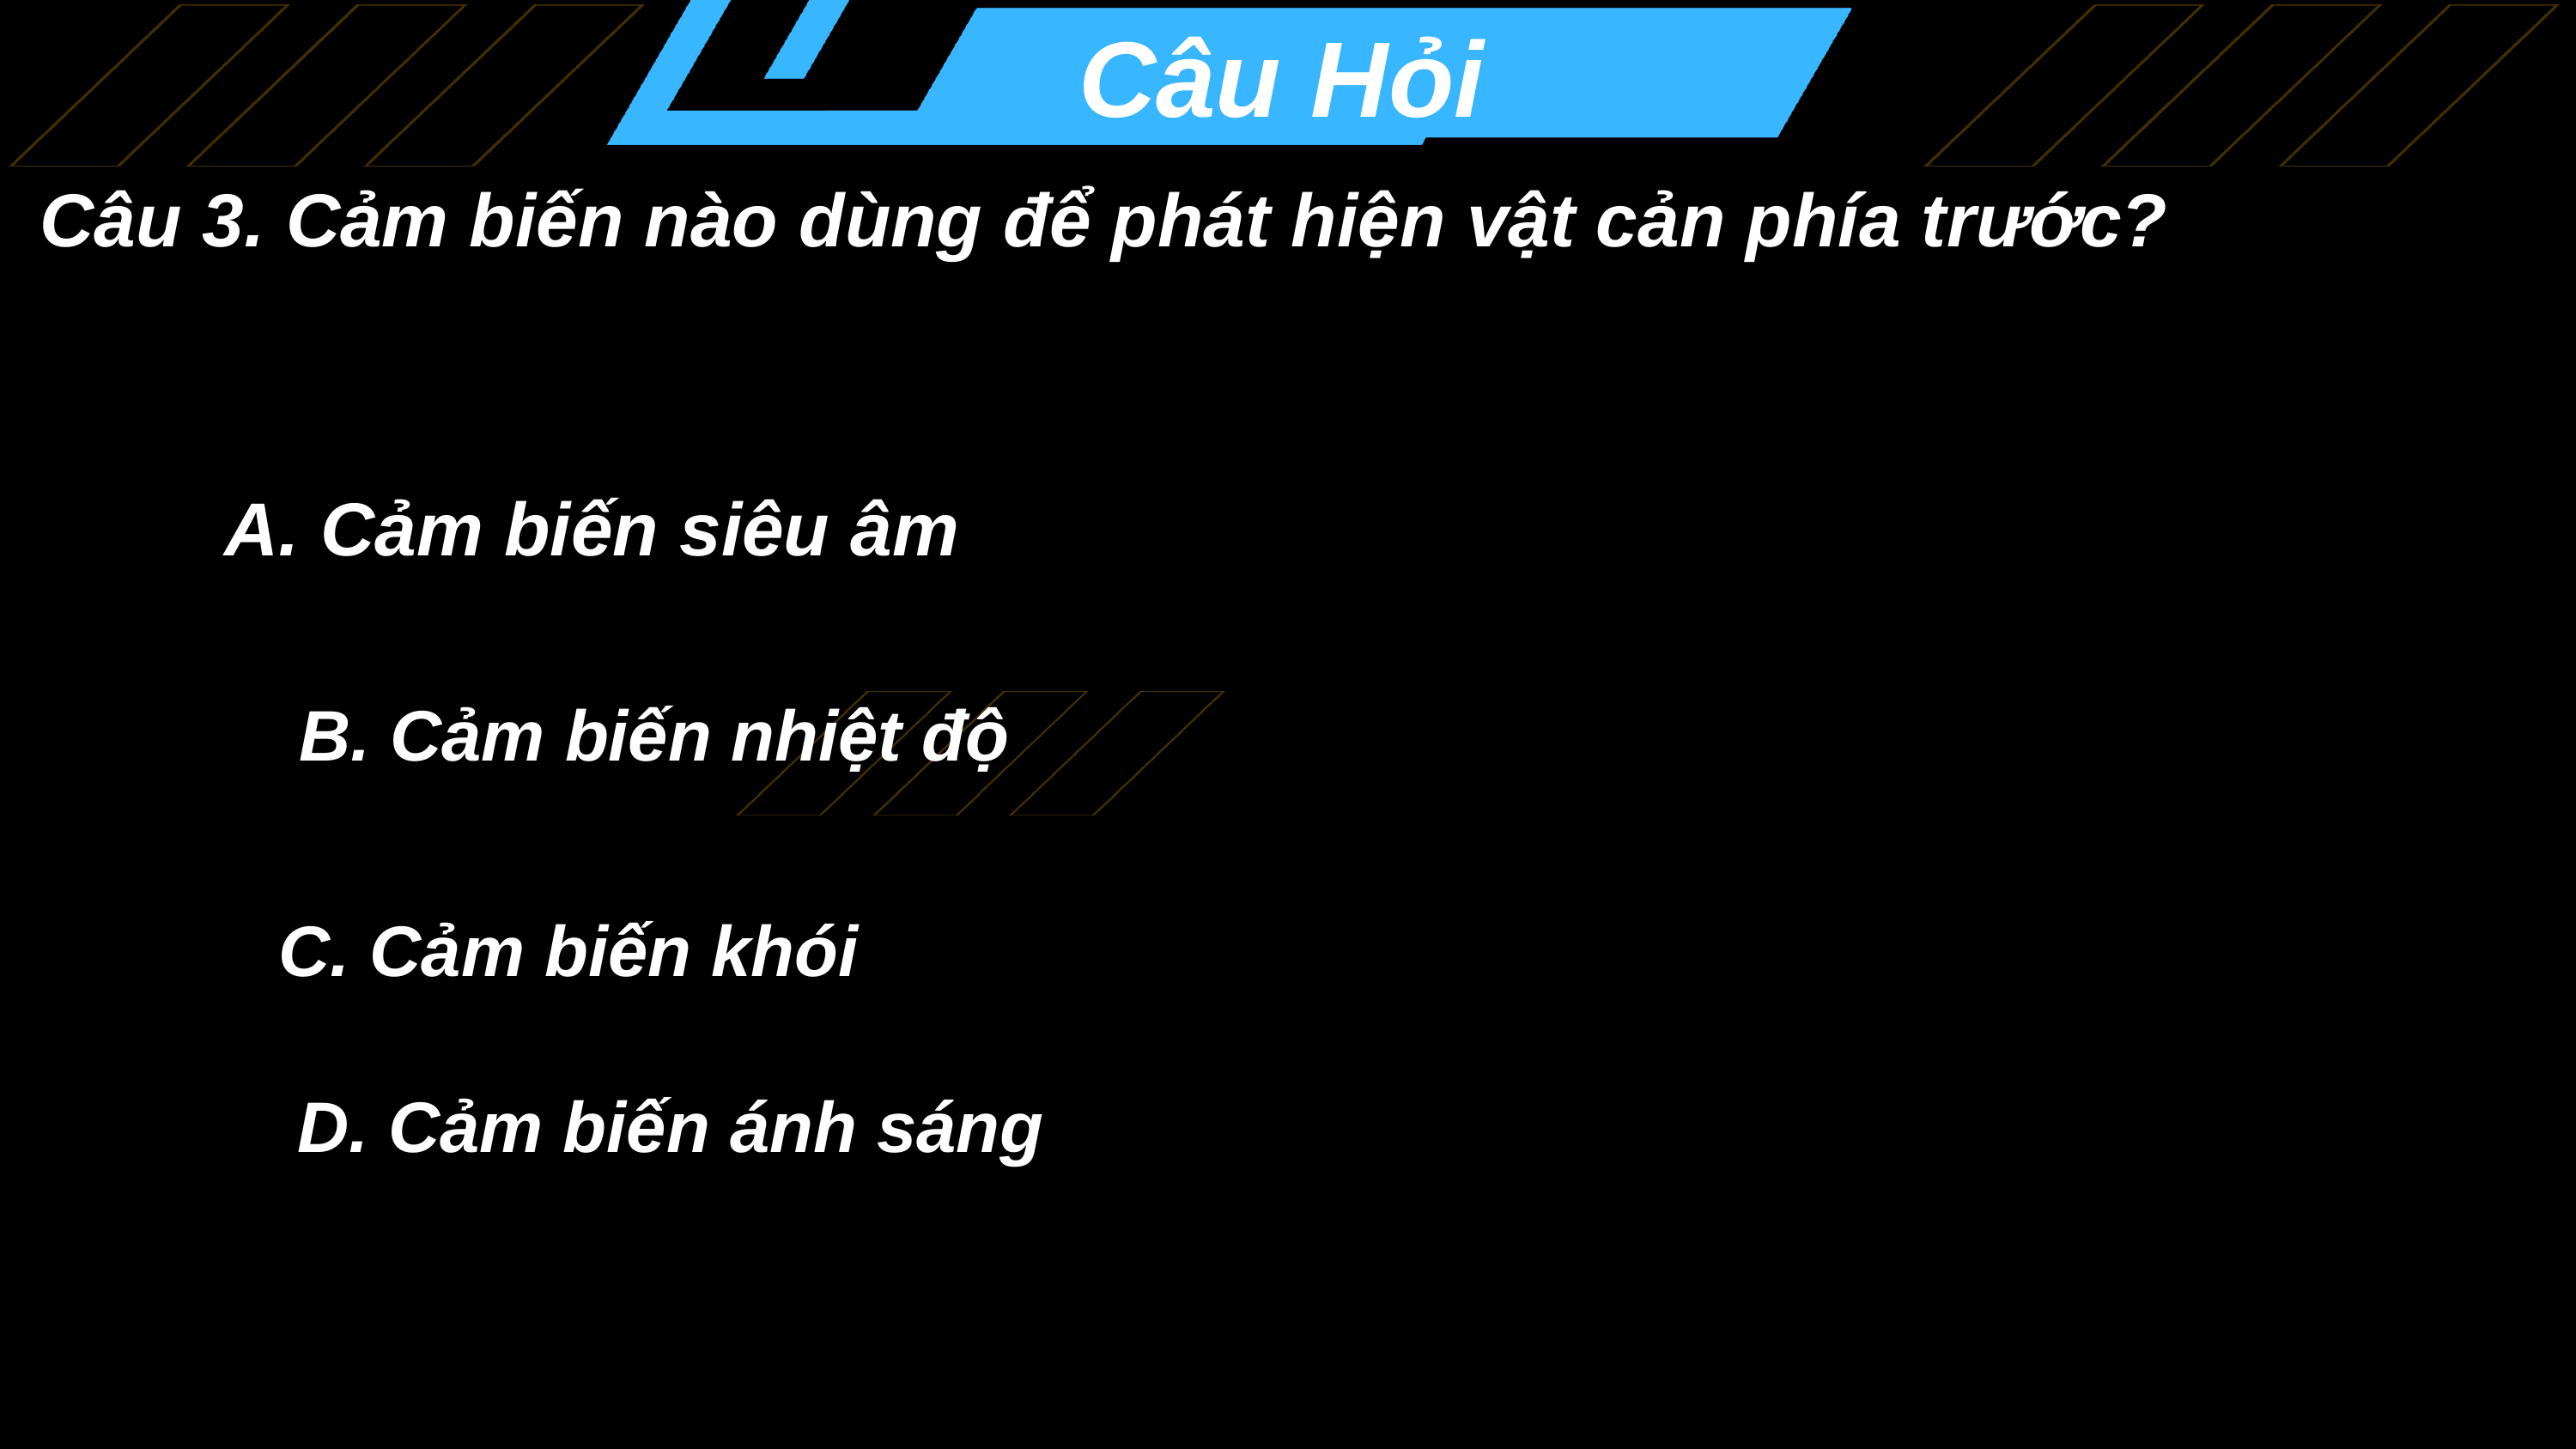

Câu Hỏi
Câu 3. Cảm biến nào dùng để phát hiện vật cản phía trước?
A. Cảm biến siêu âm

B. Cảm biến nhiệt độ
C. Cảm biến khói
D. Cảm biến ánh sáng